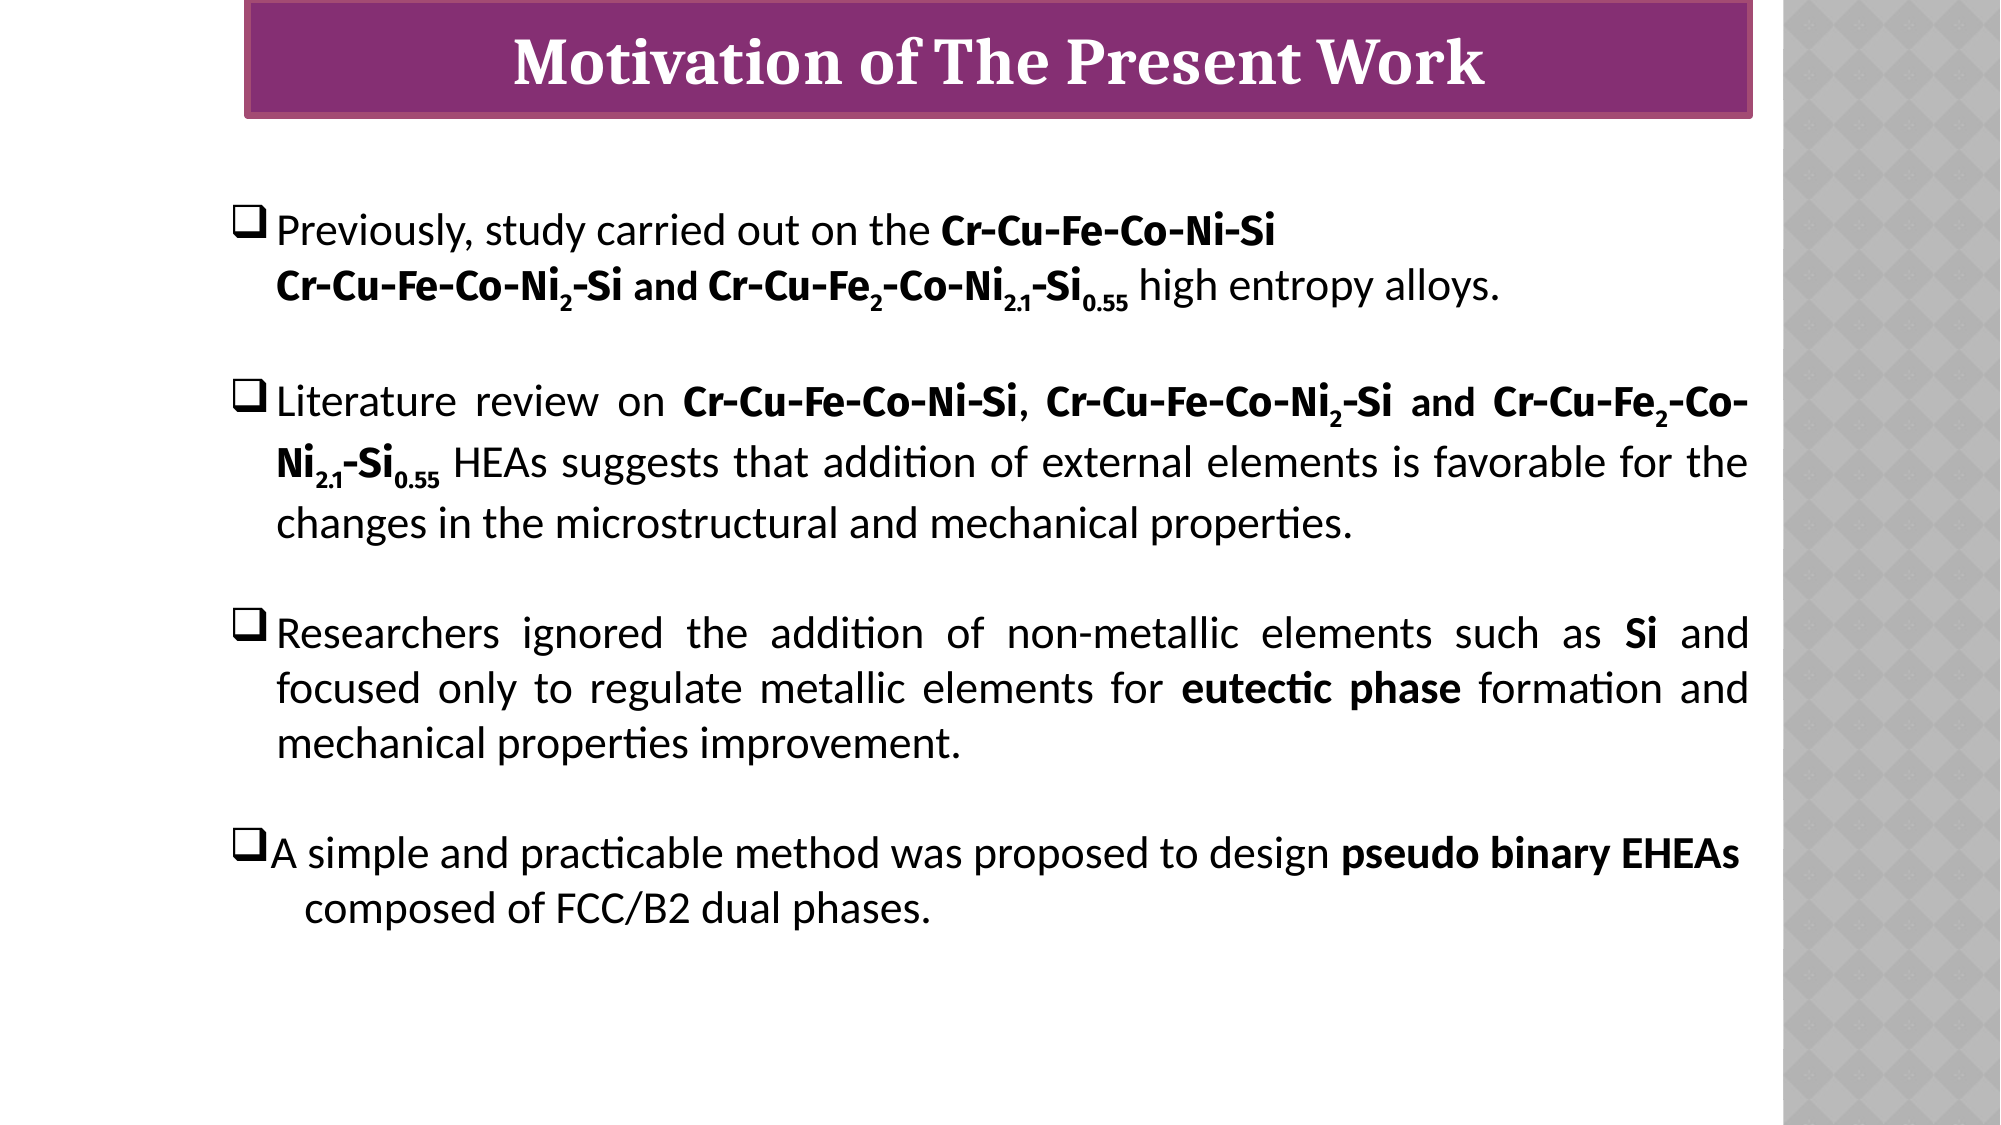

Motivation of The Present Work
Previously, study carried out on the Cr-Cu-Fe-Co-Ni-Si
     Cr-Cu-Fe-Co-Ni2-Si and Cr-Cu-Fe2-Co-Ni2.1-Si0.55 high entropy alloys.

Literature review on Cr-Cu-Fe-Co-Ni-Si, Cr-Cu-Fe-Co-Ni2-Si and Cr-Cu-Fe2-Co-Ni2.1-Si0.55 HEAs suggests that addition of external elements is favorable for the changes in the microstructural and mechanical properties.

Researchers ignored the addition of non-metallic elements such as Si and focused only to regulate metallic elements for eutectic phase formation and mechanical properties improvement.

A simple and practicable method was proposed to design pseudo binary EHEAs
composed of FCC/B2 dual phases.

Ph.D. Defence Seminar